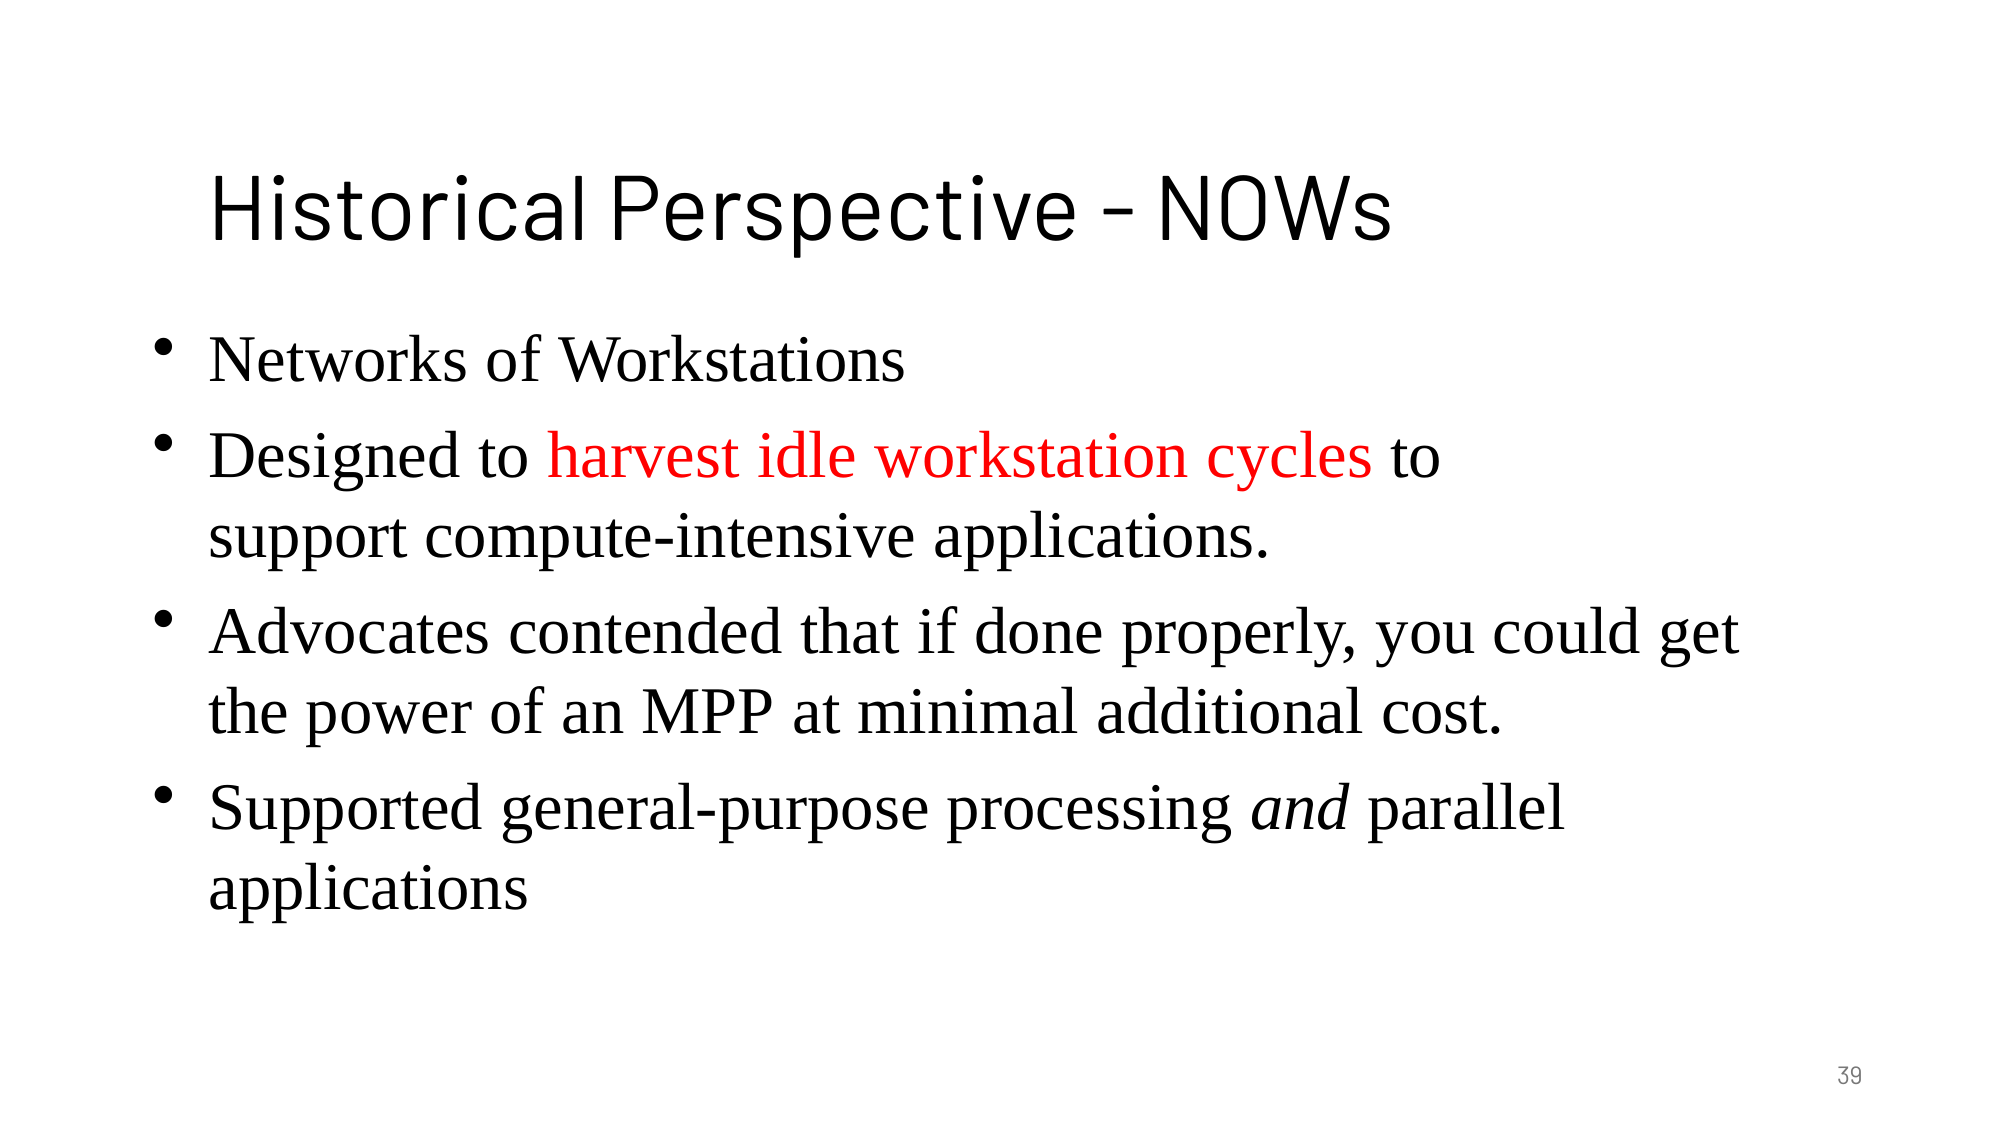

# Historical Perspective - NOWs
Networks of Workstations
Designed to harvest idle workstation cycles to support compute-intensive applications.
Advocates contended that if done properly, you could get the power of an MPP at minimal additional cost.
Supported general-purpose processing and parallel applications
39